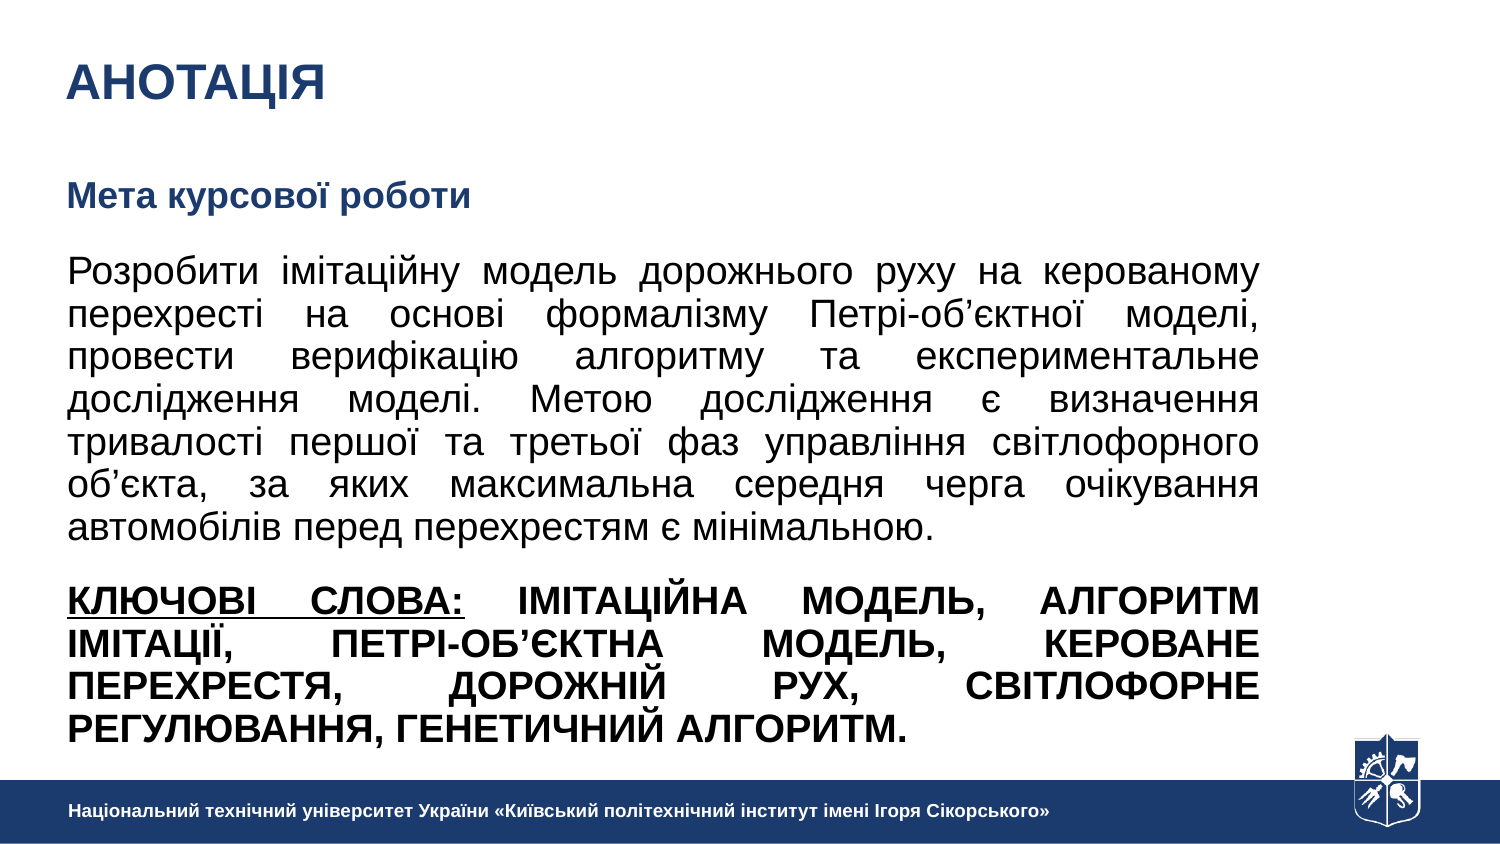

Анотація
Мета курсової роботи
Розробити імітаційну модель дорожнього руху на керованому перехресті на основі формалізму Петрі-об’єктної моделі, провести верифікацію алгоритму та експериментальне дослідження моделі. Метою дослідження є визначення тривалості першої та третьої фаз управління світлофорного об’єкта, за яких максимальна середня черга очікування автомобілів перед перехрестям є мінімальною.
КЛЮЧОВІ СЛОВА: ІМІТАЦІЙНА МОДЕЛЬ, АЛГОРИТМ ІМІТАЦІЇ, ПЕТРІ-ОБ’ЄКТНА МОДЕЛЬ, КЕРОВАНЕ ПЕРЕХРЕСТЯ, ДОРОЖНІЙ РУХ, СВІТЛОФОРНЕ РЕГУЛЮВАННЯ, ГЕНЕТИЧНИЙ АЛГОРИТМ.